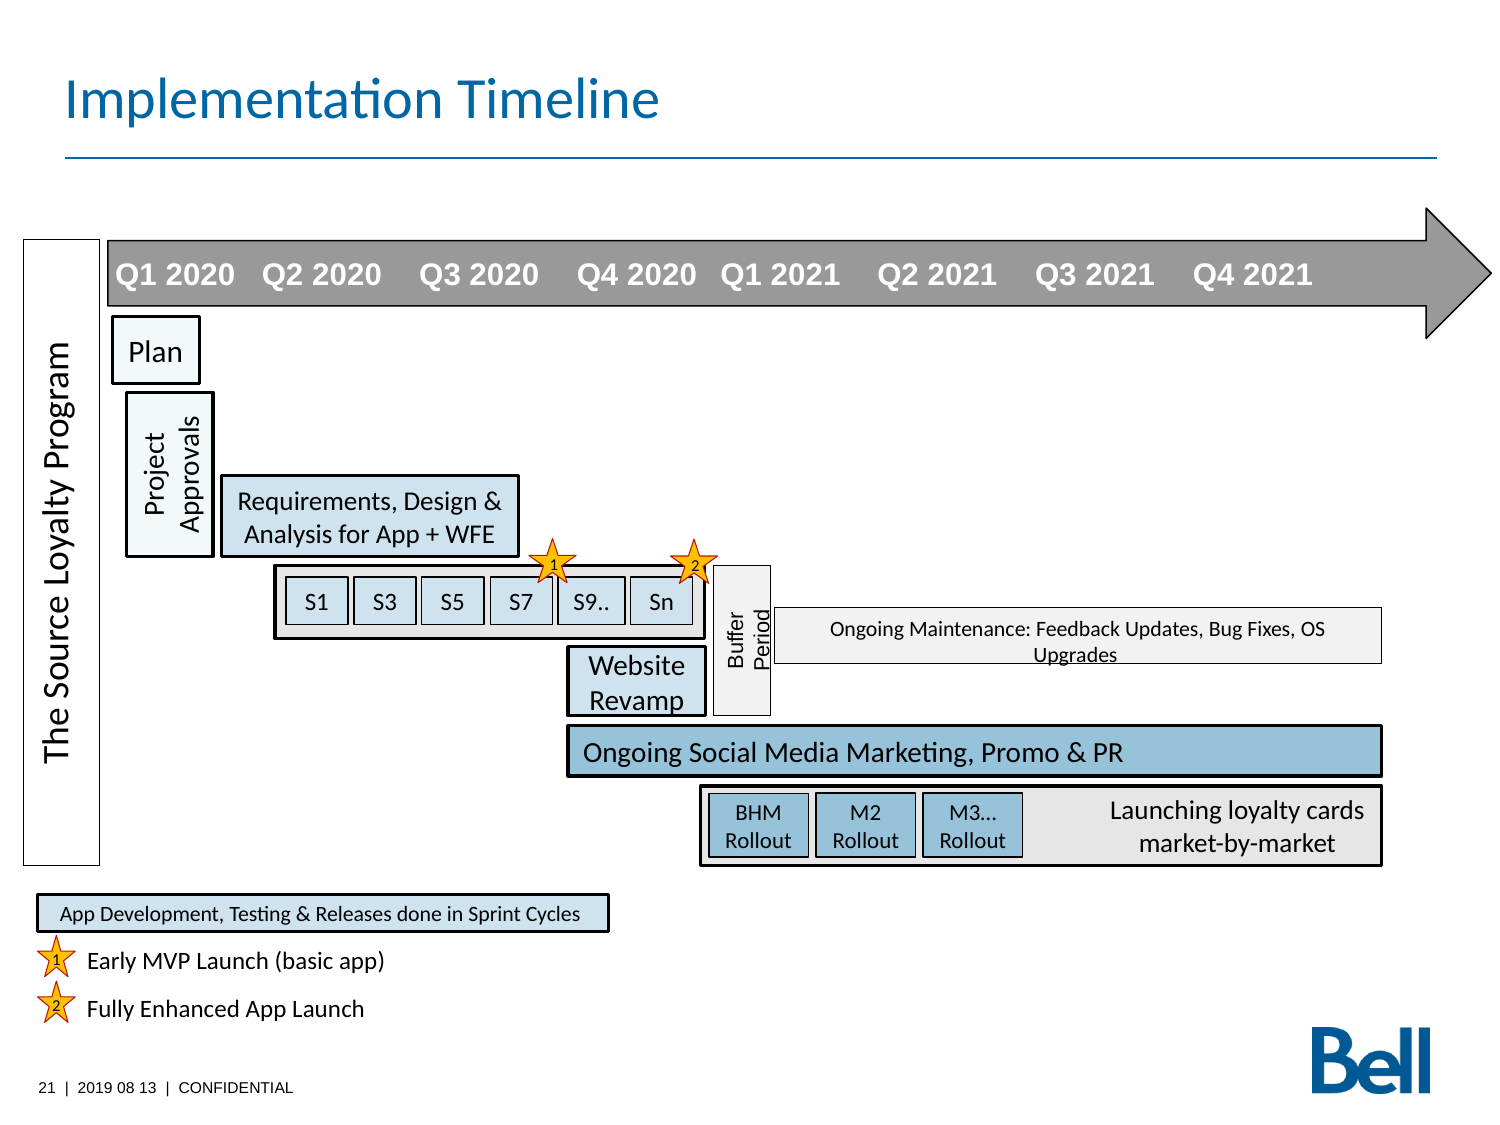

# Implementation Timeline

The Source Loyalty Program
Q1 2020
Q2 2020
Q3 2020
Q4 2020
Q1 2021
Q2 2021
Q3 2021
Q4 2021

Website Revamp
Plan
Ongoing Maintenance: Feedback Updates, Bug Fixes, OS Upgrades
Project Approvals
Requirements, Design & Analysis for App + WFE
1
2
Buffer Period
S1
S3
S5
S7
S9..
Sn
Ongoing Social Media Marketing, Promo & PR

M3…
Rollout
M2 Rollout
BHM Rollout
Launching loyalty cards market-by-market
App Development, Testing & Releases done in Sprint Cycles
1
Early MVP Launch (basic app)
2
Fully Enhanced App Launch
21  |  2019 08 13  |  CONFIDENTIAL